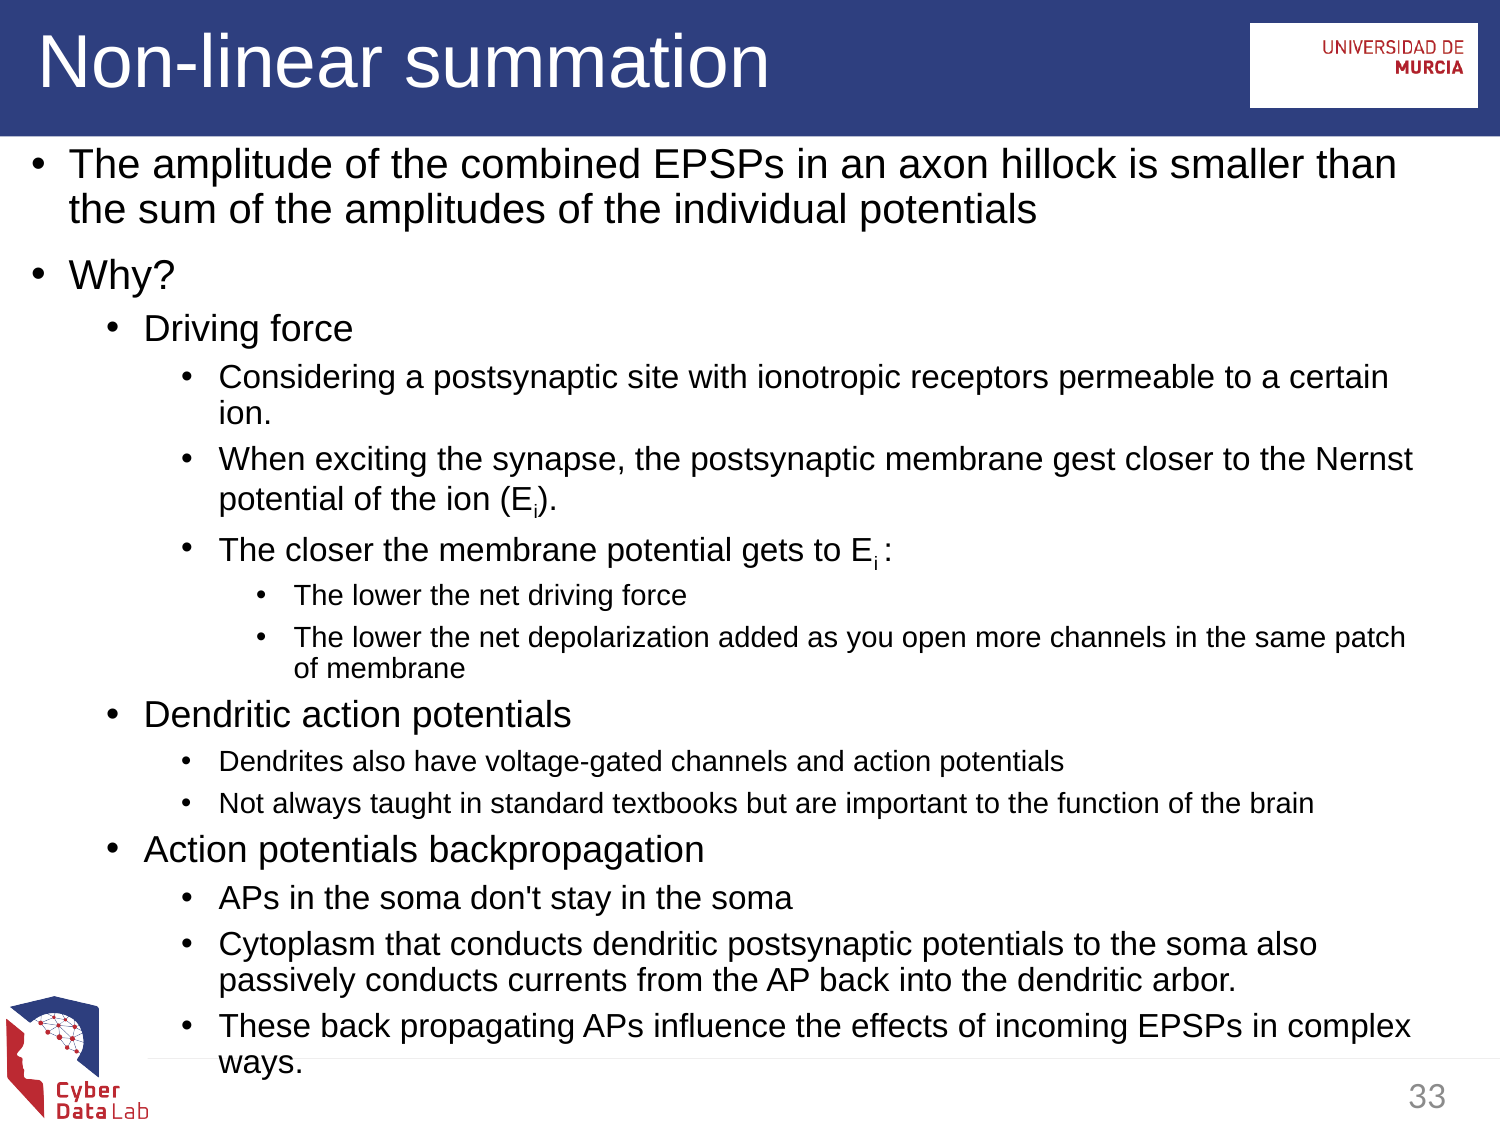

Non-linear summation
The amplitude of the combined EPSPs in an axon hillock is smaller than the sum of the amplitudes of the individual potentials
Why?
Driving force
Considering a postsynaptic site with ionotropic receptors permeable to a certain ion.
When exciting the synapse, the postsynaptic membrane gest closer to the Nernst potential of the ion (Ei).
The closer the membrane potential gets to Ei :
The lower the net driving force
The lower the net depolarization added as you open more channels in the same patch of membrane
Dendritic action potentials
Dendrites also have voltage-gated channels and action potentials
Not always taught in standard textbooks but are important to the function of the brain
Action potentials backpropagation
APs in the soma don't stay in the soma
Cytoplasm that conducts dendritic postsynaptic potentials to the soma also passively conducts currents from the AP back into the dendritic arbor.
These back propagating APs influence the effects of incoming EPSPs in complex ways.

33